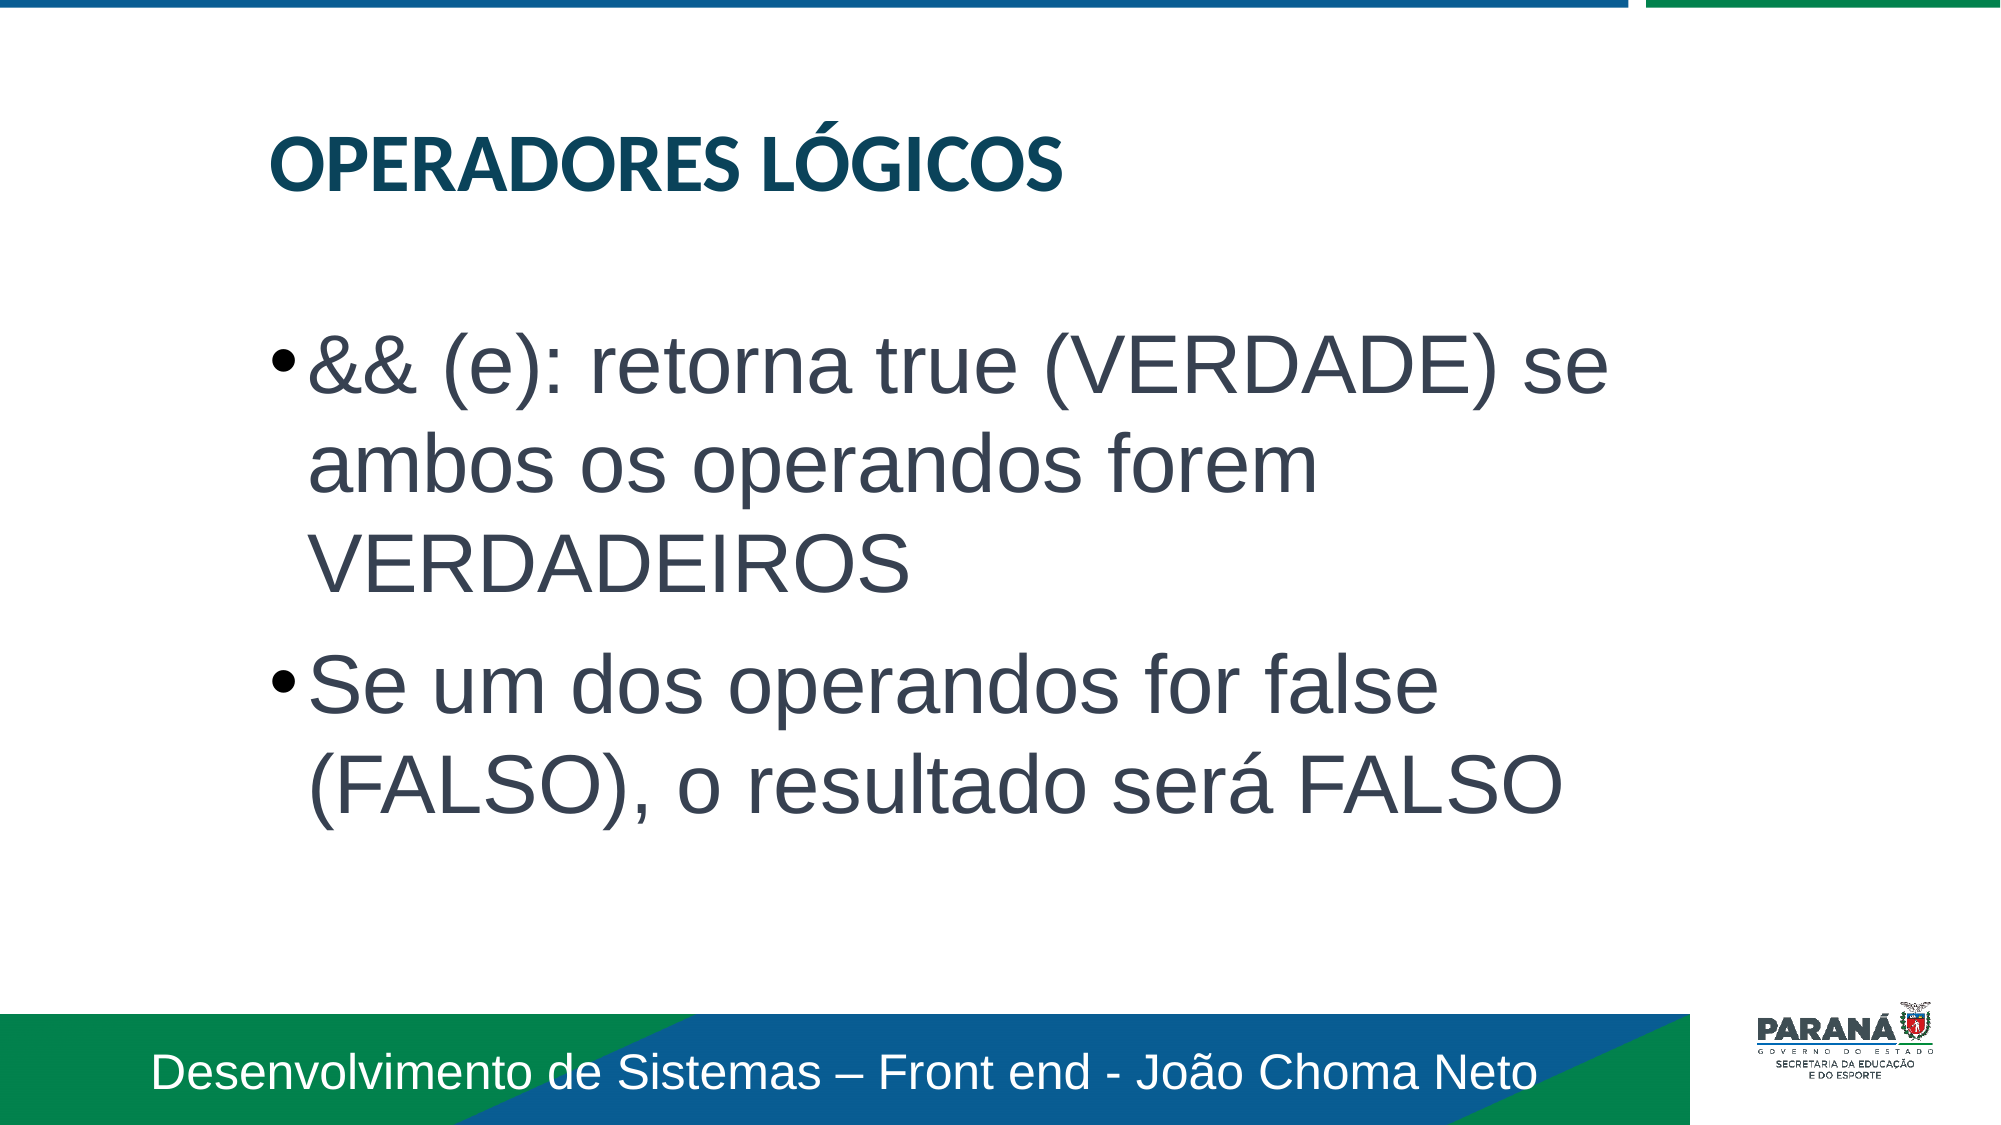

OPERADORES LÓGICOS
&& (e): retorna true (VERDADE) se ambos os operandos forem VERDADEIROS
Se um dos operandos for false (FALSO), o resultado será FALSO